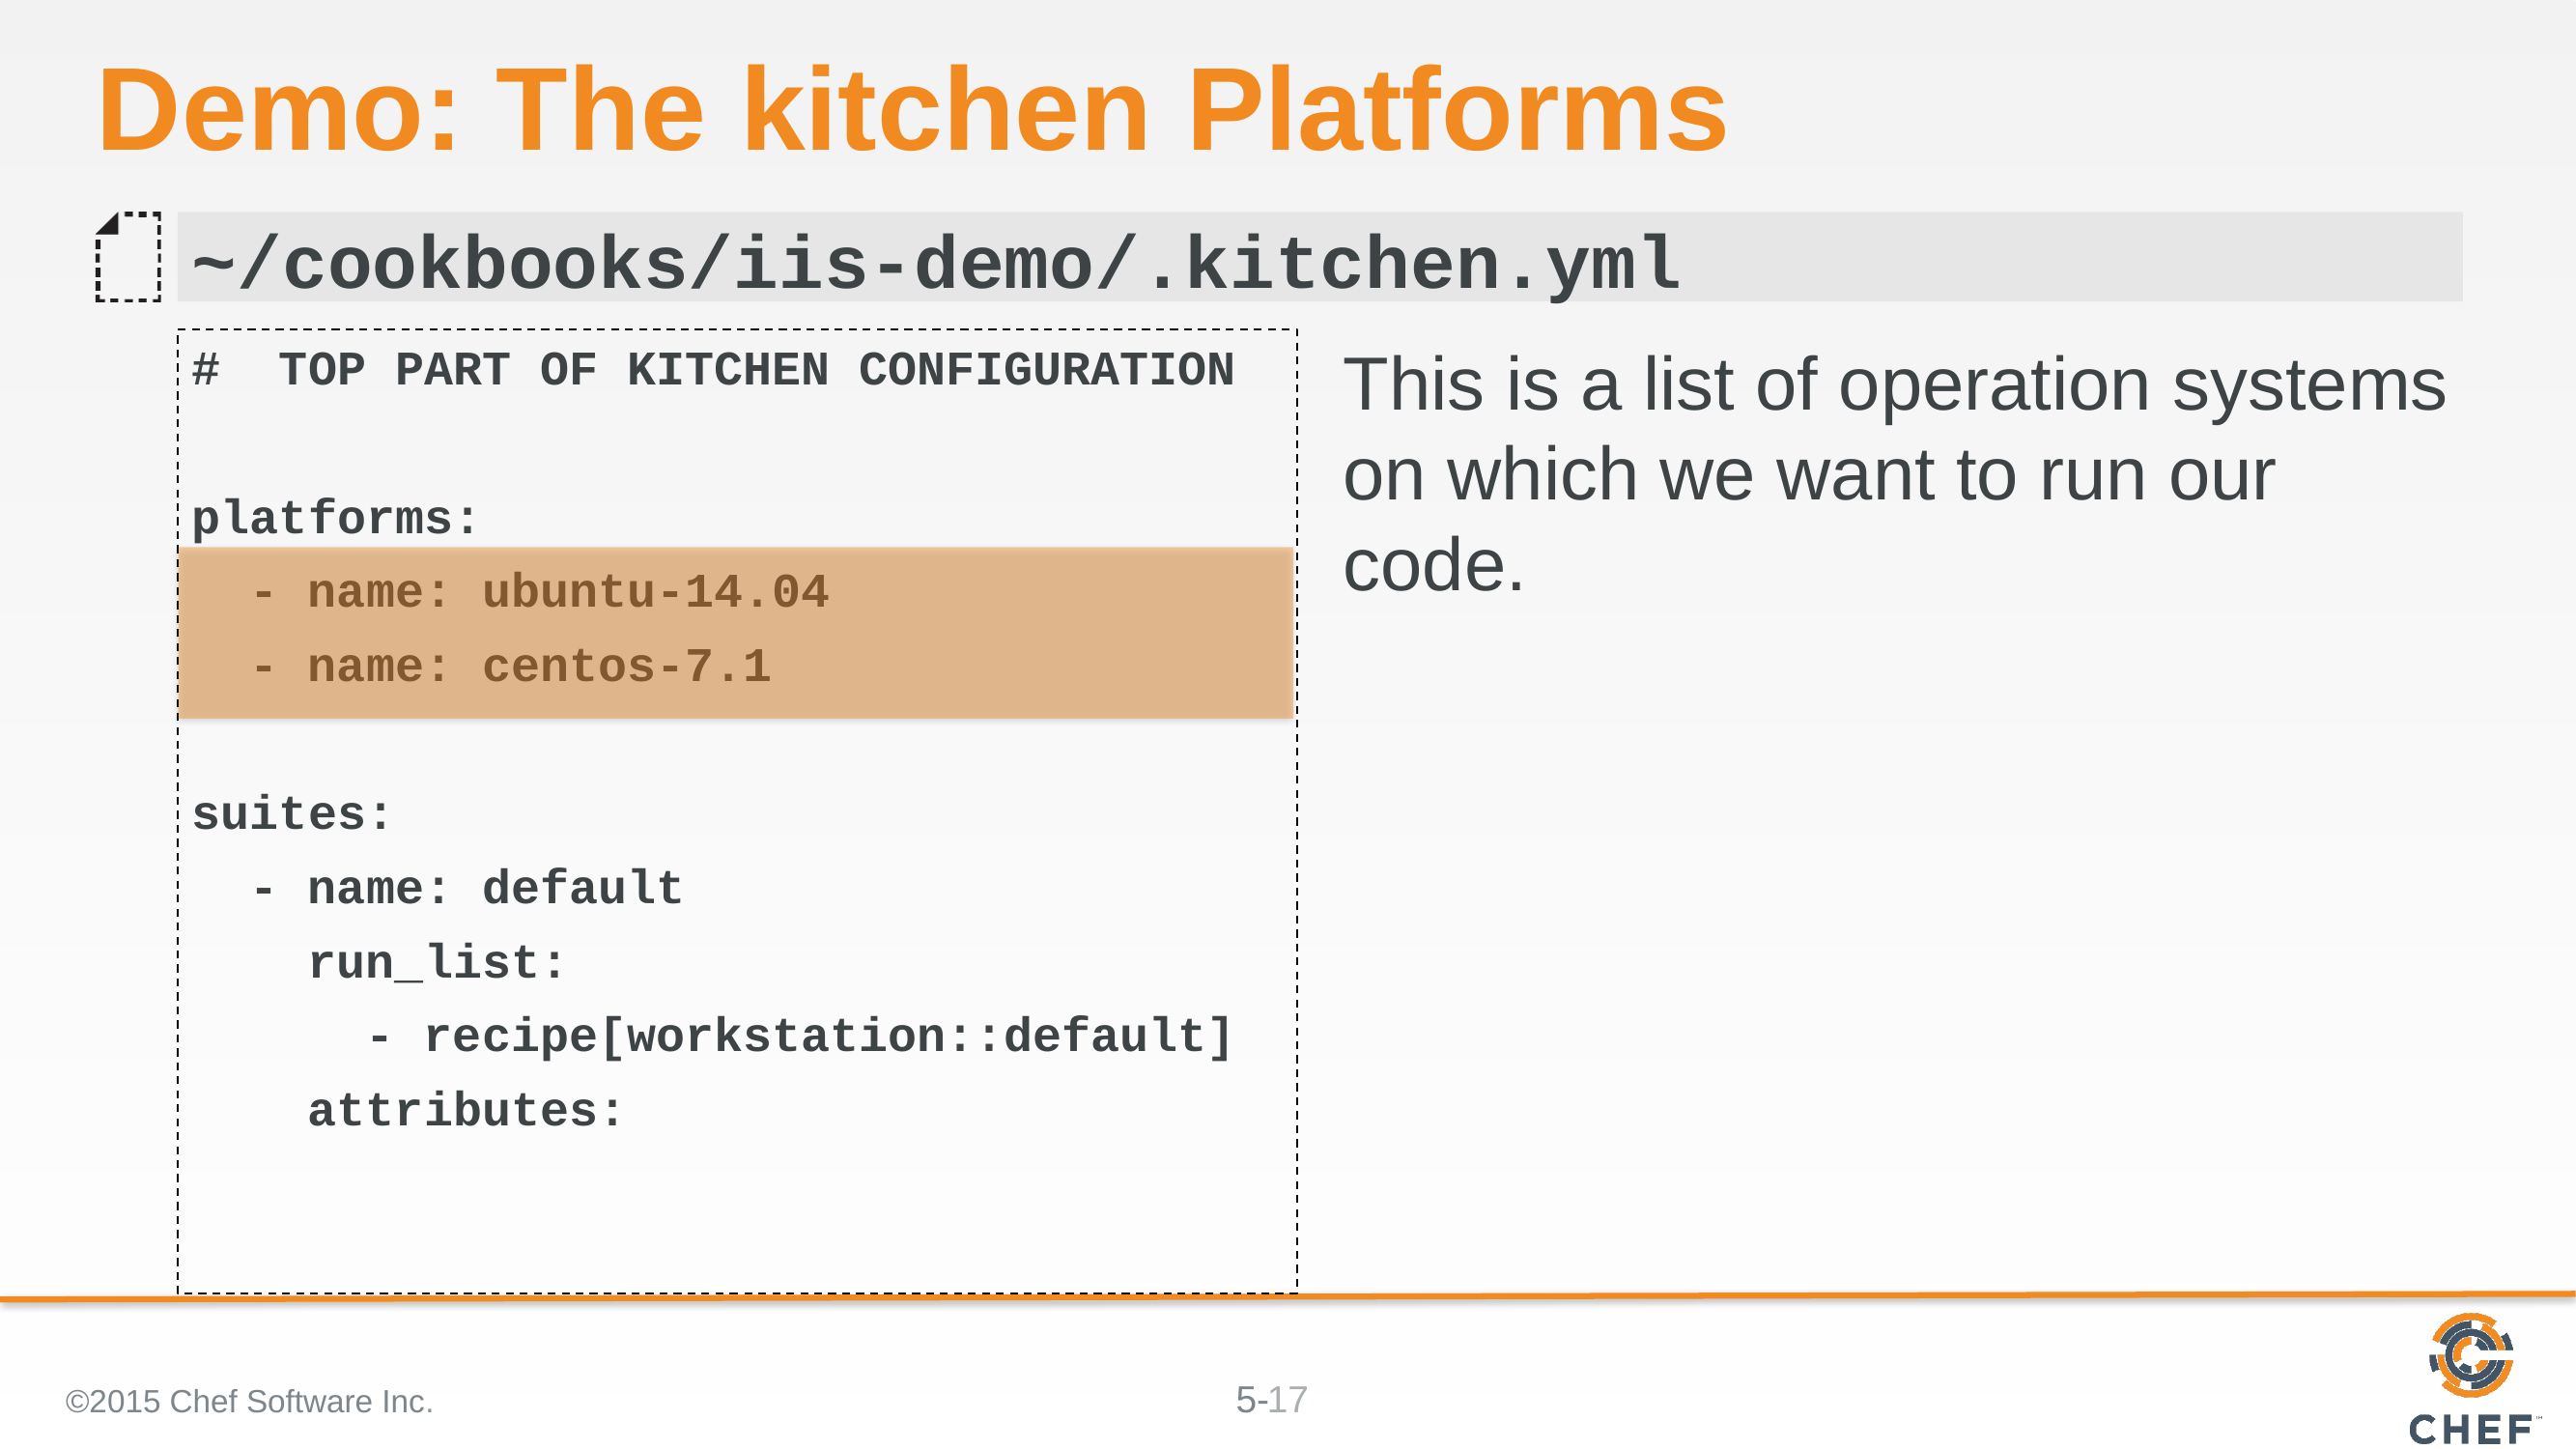

# Demo: The kitchen Platforms
~/cookbooks/iis-demo/.kitchen.yml
#  TOP PART OF KITCHEN CONFIGURATION

platforms:
  - name: ubuntu-14.04
  - name: centos-7.1

suites:
  - name: default
    run_list:
      - recipe[workstation::default]
    attributes:
This is a list of operation systems on which we want to run our code.

©2015 Chef Software Inc.
17